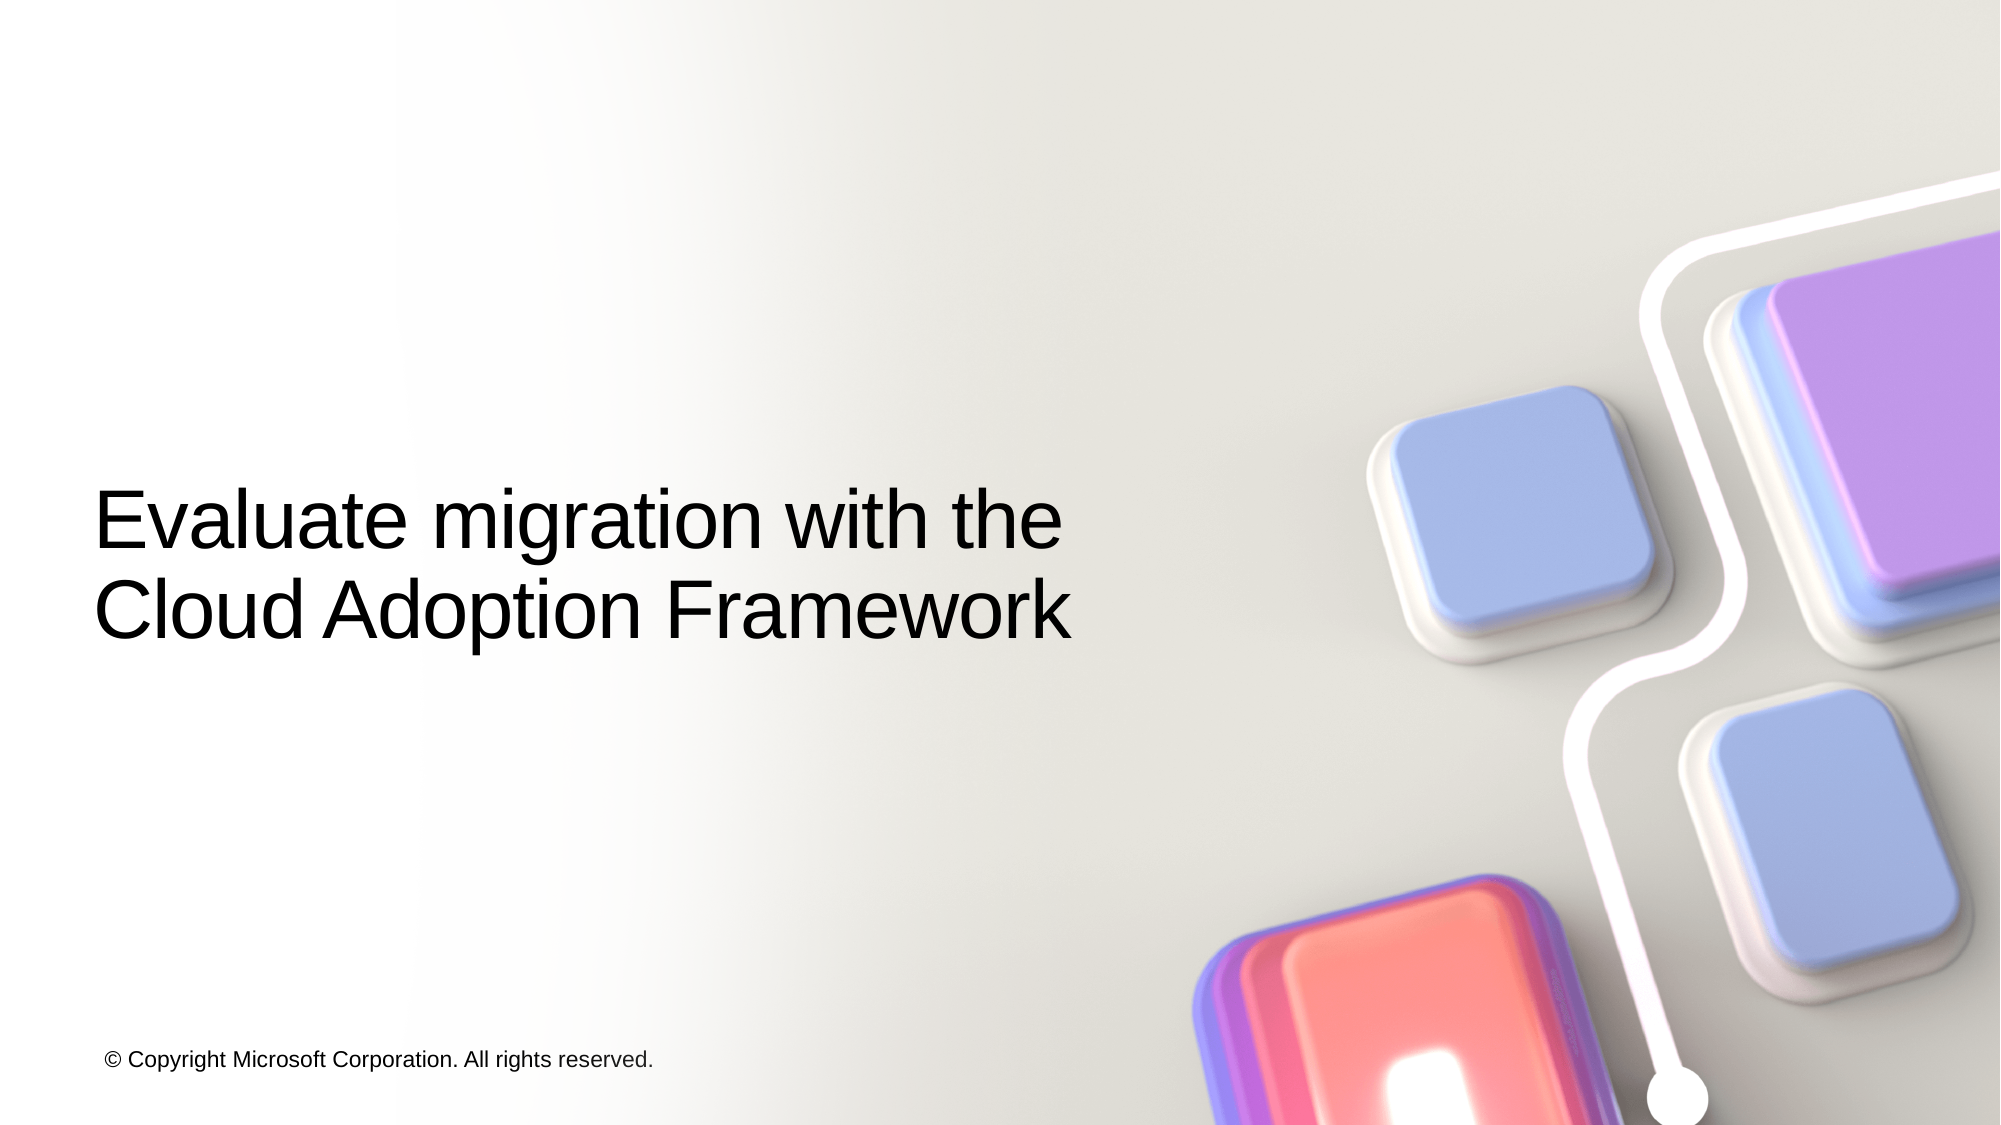

# Evaluate migration with the Cloud Adoption Framework